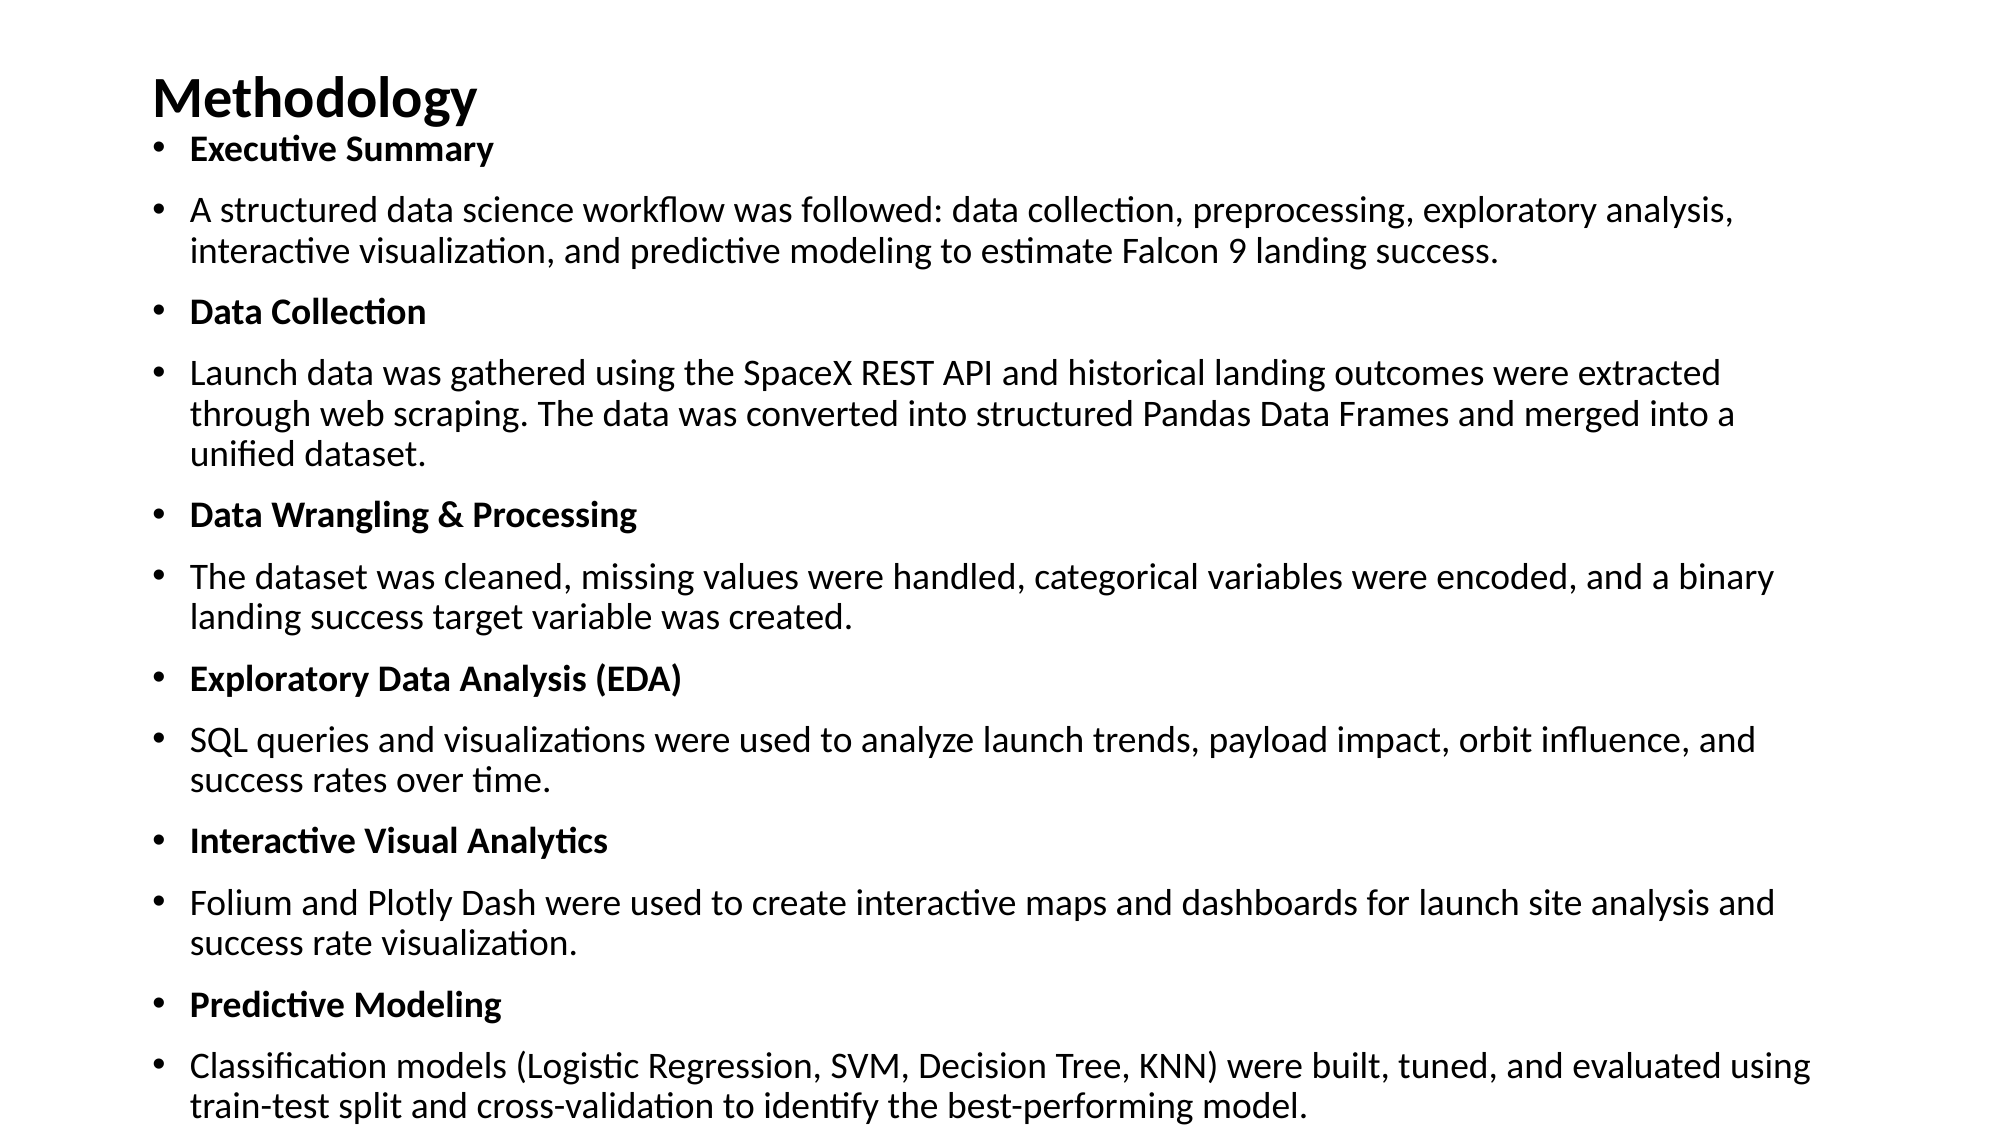

# Methodology
Executive Summary
A structured data science workflow was followed: data collection, preprocessing, exploratory analysis, interactive visualization, and predictive modeling to estimate Falcon 9 landing success.
Data Collection
Launch data was gathered using the SpaceX REST API and historical landing outcomes were extracted through web scraping. The data was converted into structured Pandas Data Frames and merged into a unified dataset.
Data Wrangling & Processing
The dataset was cleaned, missing values were handled, categorical variables were encoded, and a binary landing success target variable was created.
Exploratory Data Analysis (EDA)
SQL queries and visualizations were used to analyze launch trends, payload impact, orbit influence, and success rates over time.
Interactive Visual Analytics
Folium and Plotly Dash were used to create interactive maps and dashboards for launch site analysis and success rate visualization.
Predictive Modeling
Classification models (Logistic Regression, SVM, Decision Tree, KNN) were built, tuned, and evaluated using train-test split and cross-validation to identify the best-performing model.